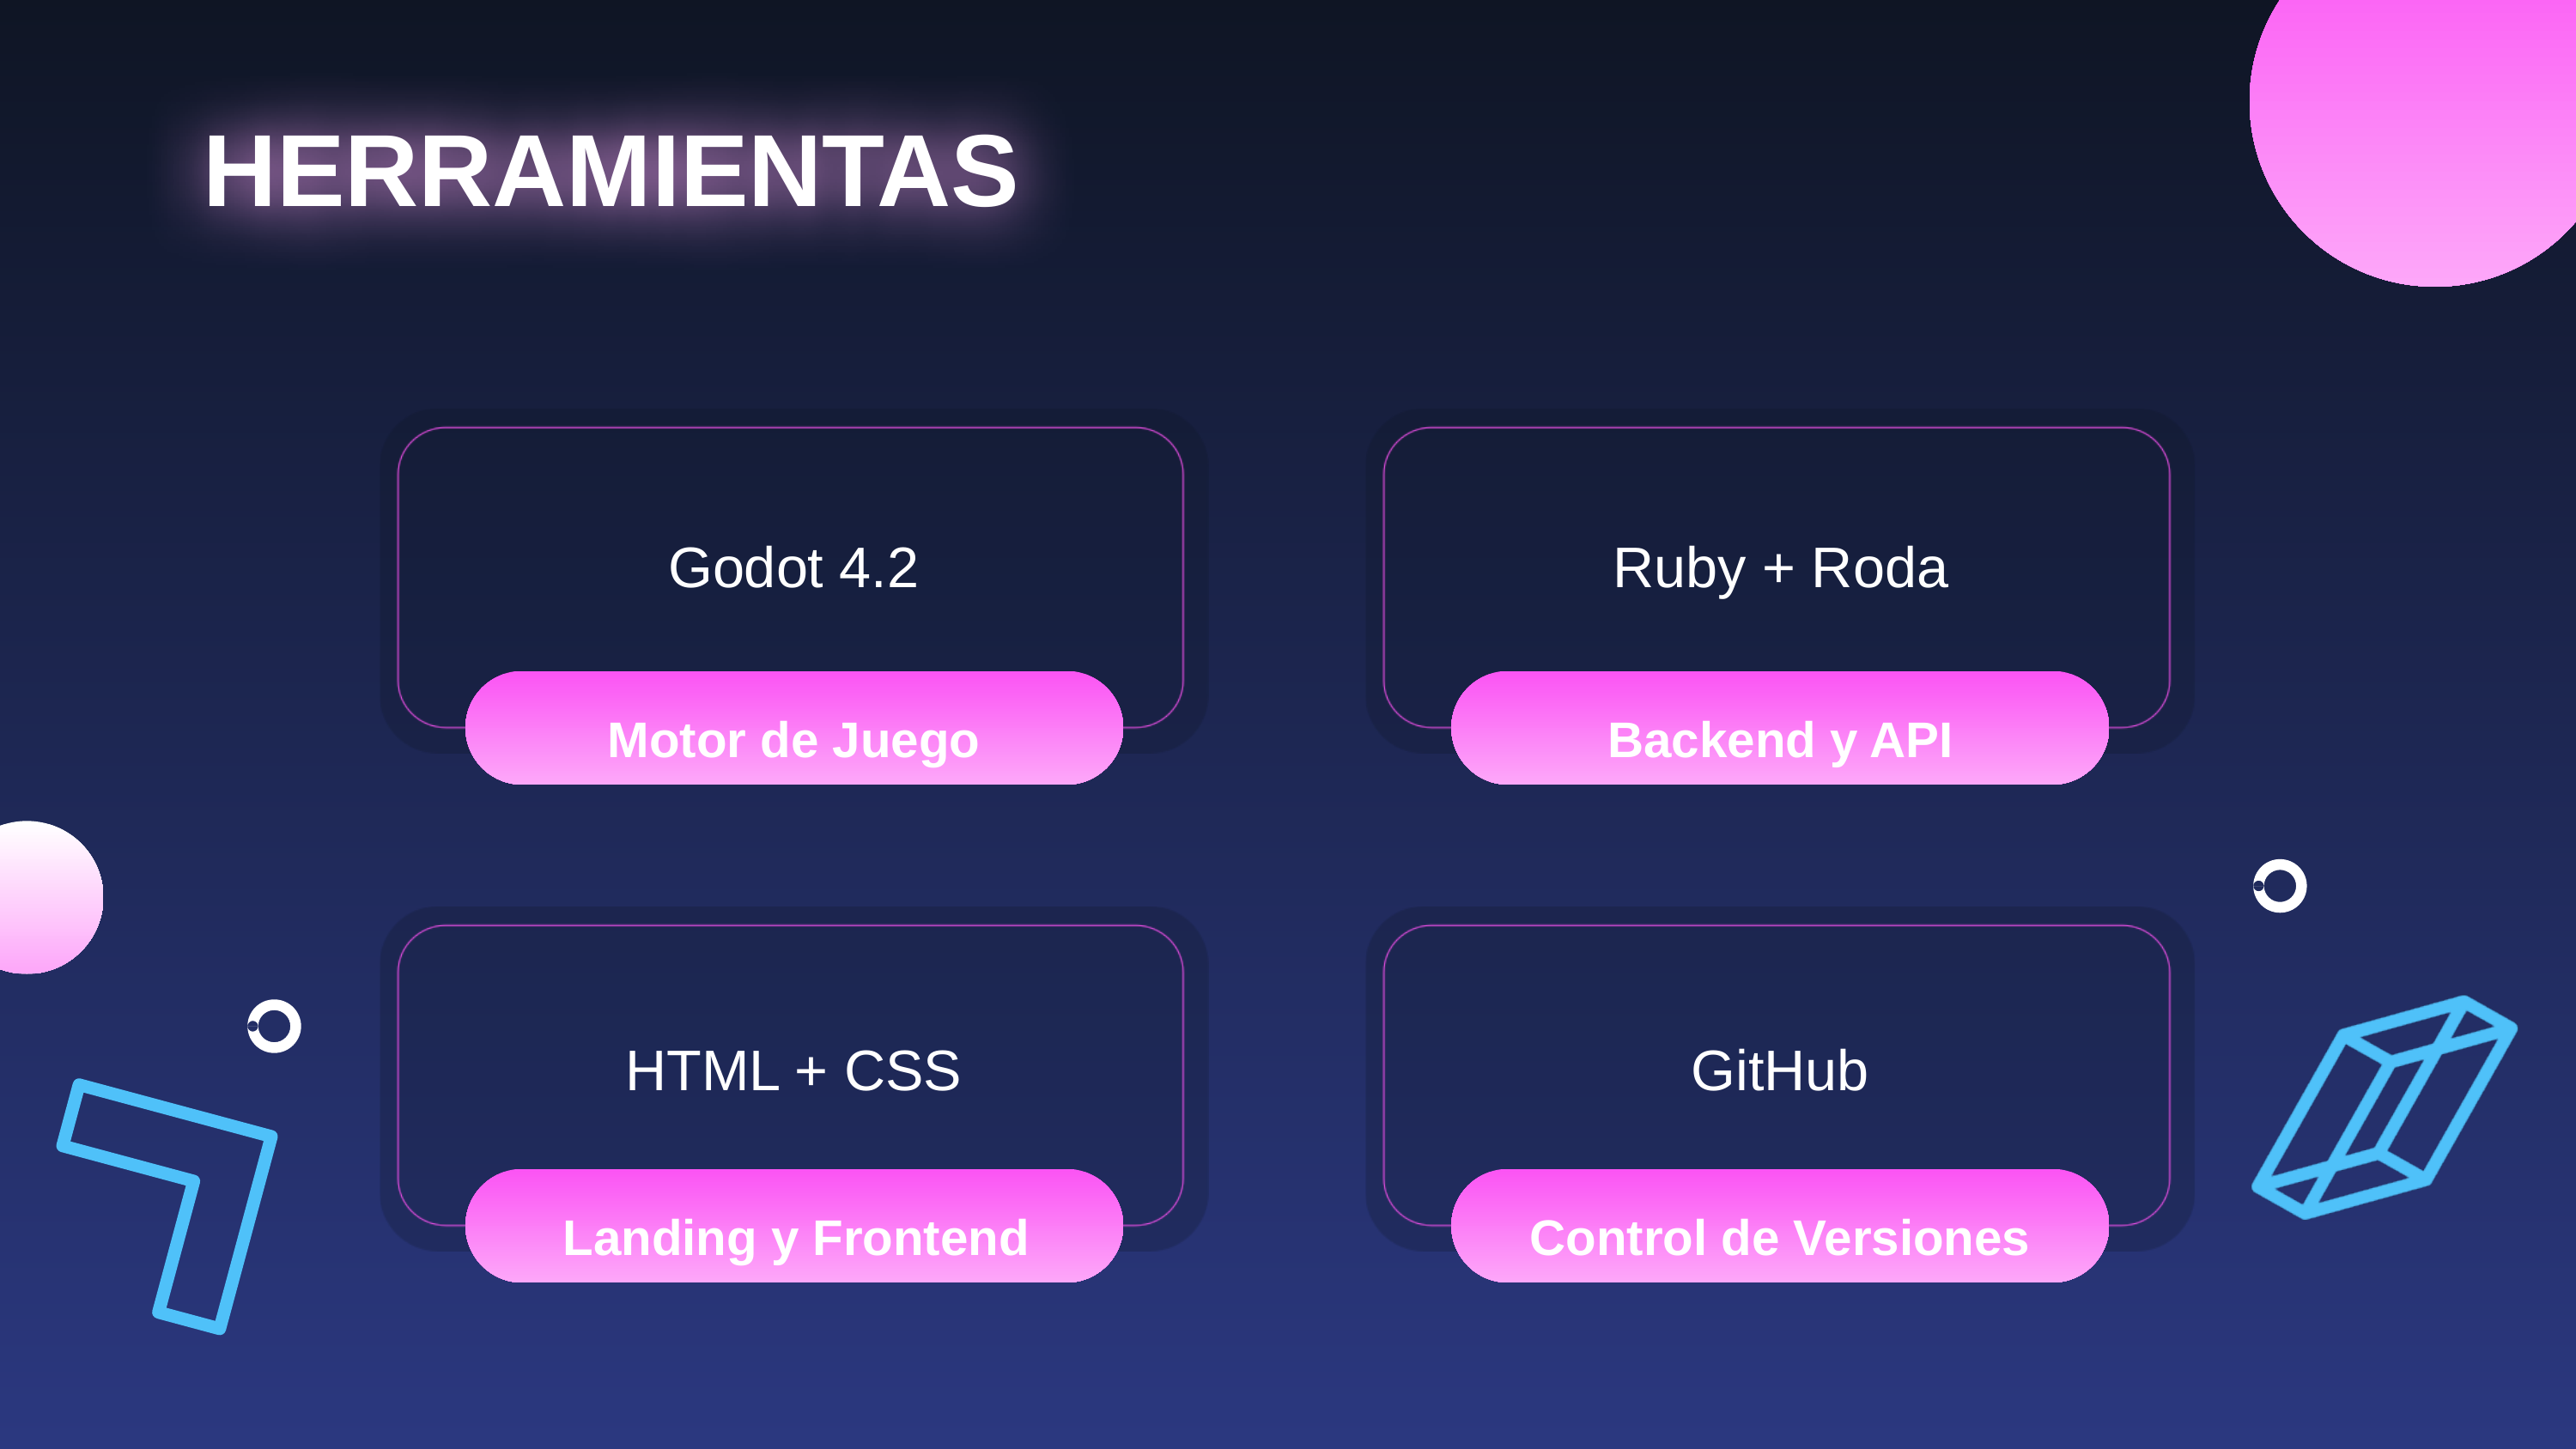

HERRAMIENTAS

Godot 4.2
Ruby + Roda

Motor de Juego
Backend y API

HTML + CSS
GitHub

Landing y Frontend
Control de Versiones